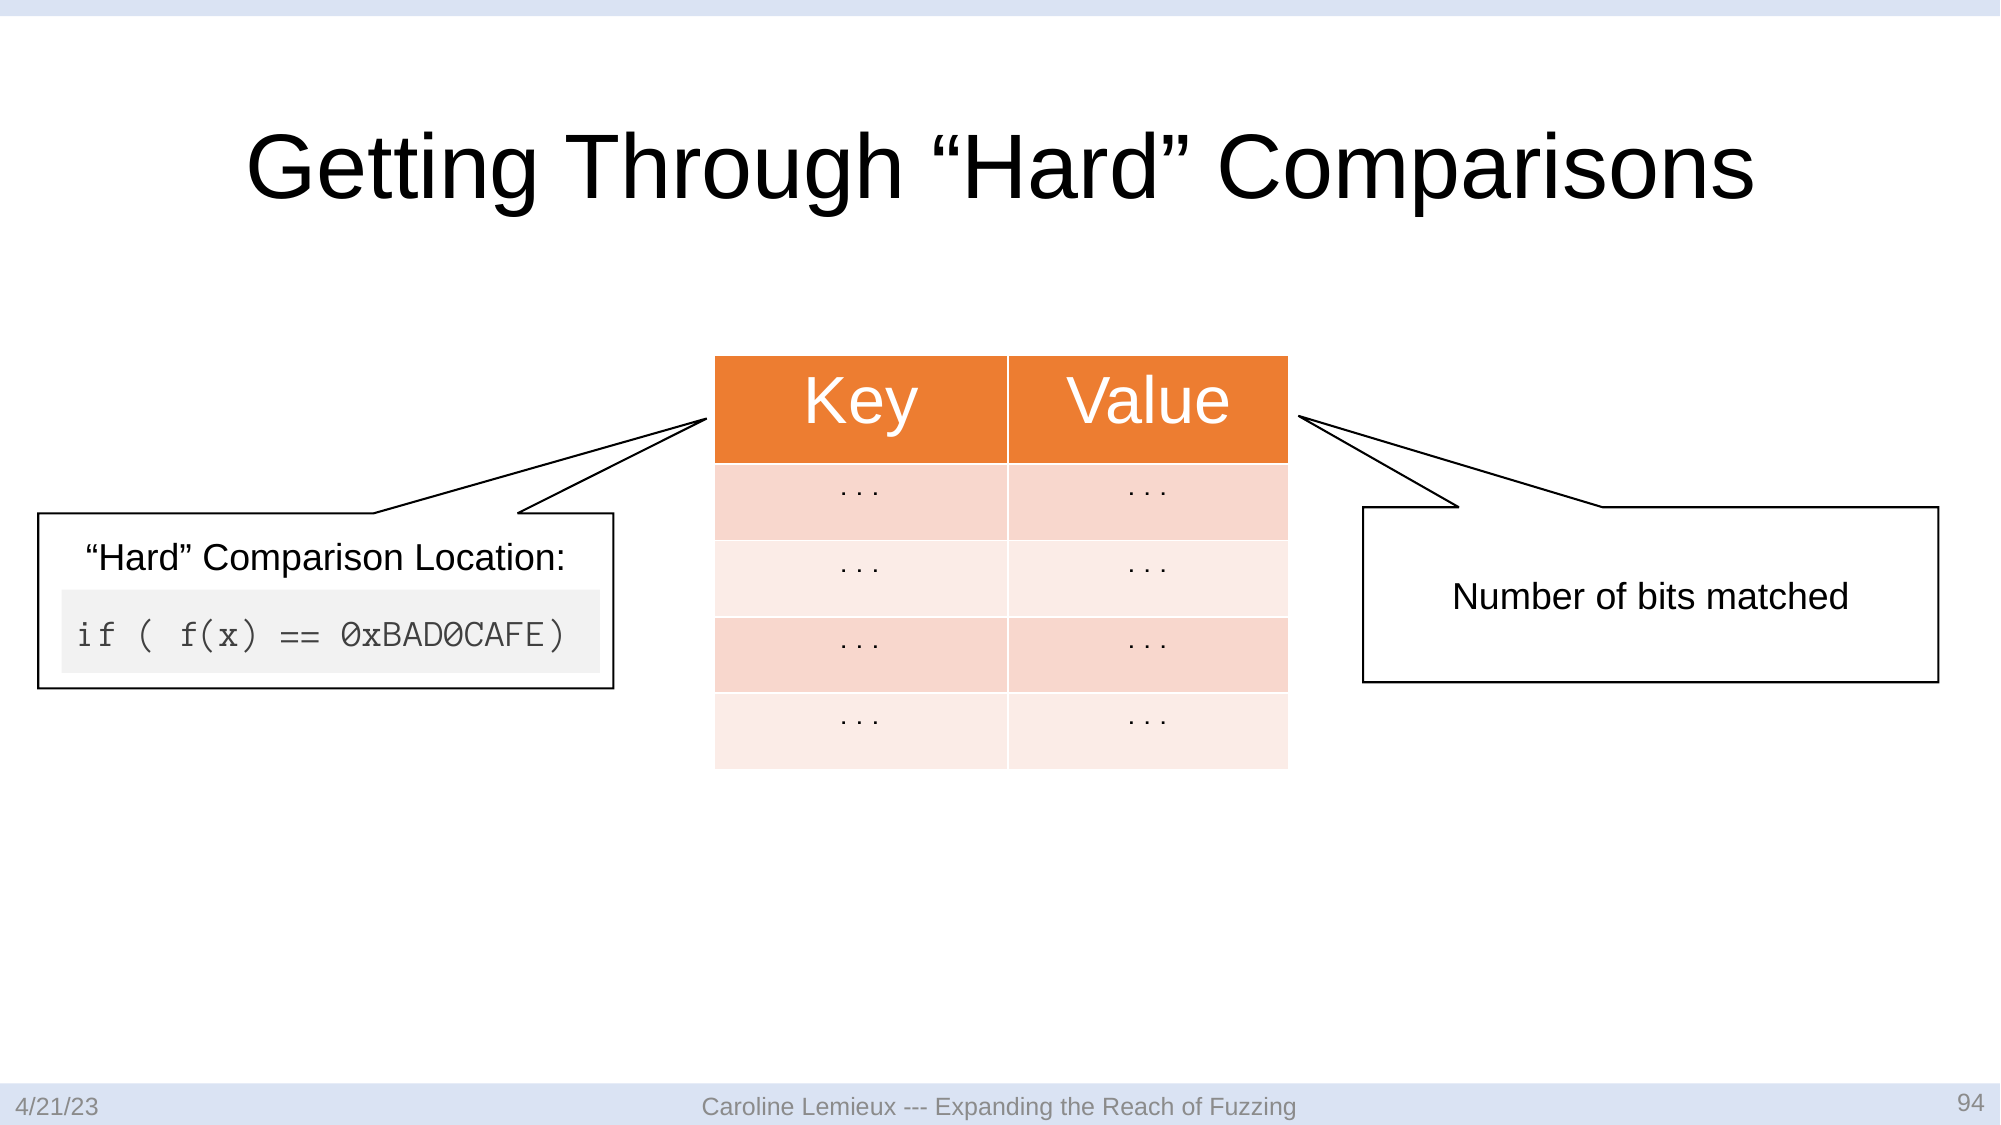

# Getting Through “Hard” Comparisons
| Key | Value |
| --- | --- |
| ... | ... |
| ... | ... |
| ... | ... |
| ... | ... |
Number of bits matched
“Hard” Comparison Location:

if ( f(x) == 0xBAD0CAFE)
94
4/21/23
Caroline Lemieux --- Expanding the Reach of Fuzzing